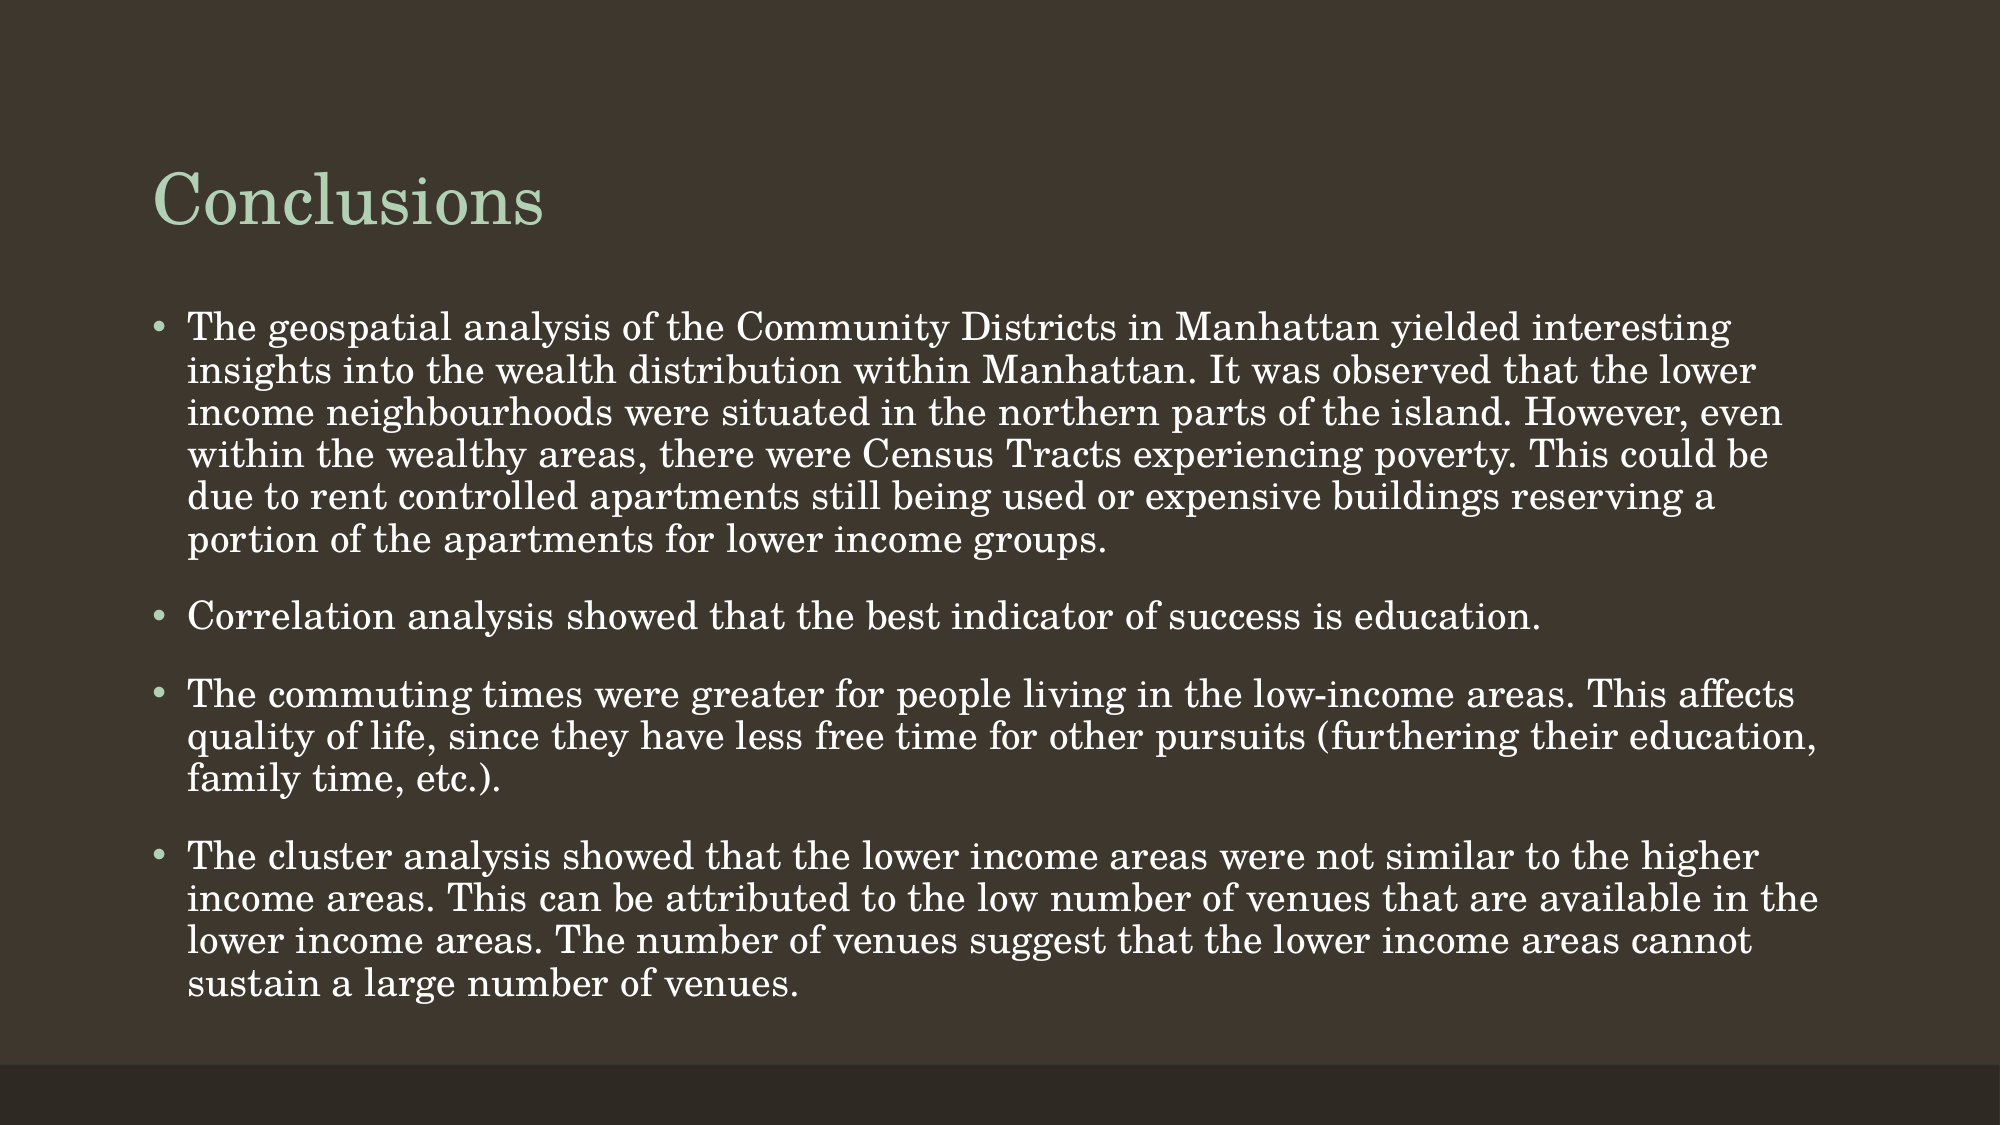

# Conclusions
The geospatial analysis of the Community Districts in Manhattan yielded interesting insights into the wealth distribution within Manhattan. It was observed that the lower income neighbourhoods were situated in the northern parts of the island. However, even within the wealthy areas, there were Census Tracts experiencing poverty. This could be due to rent controlled apartments still being used or expensive buildings reserving a portion of the apartments for lower income groups.
Correlation analysis showed that the best indicator of success is education.
The commuting times were greater for people living in the low-income areas. This affects quality of life, since they have less free time for other pursuits (furthering their education, family time, etc.).
The cluster analysis showed that the lower income areas were not similar to the higher income areas. This can be attributed to the low number of venues that are available in the lower income areas. The number of venues suggest that the lower income areas cannot sustain a large number of venues.